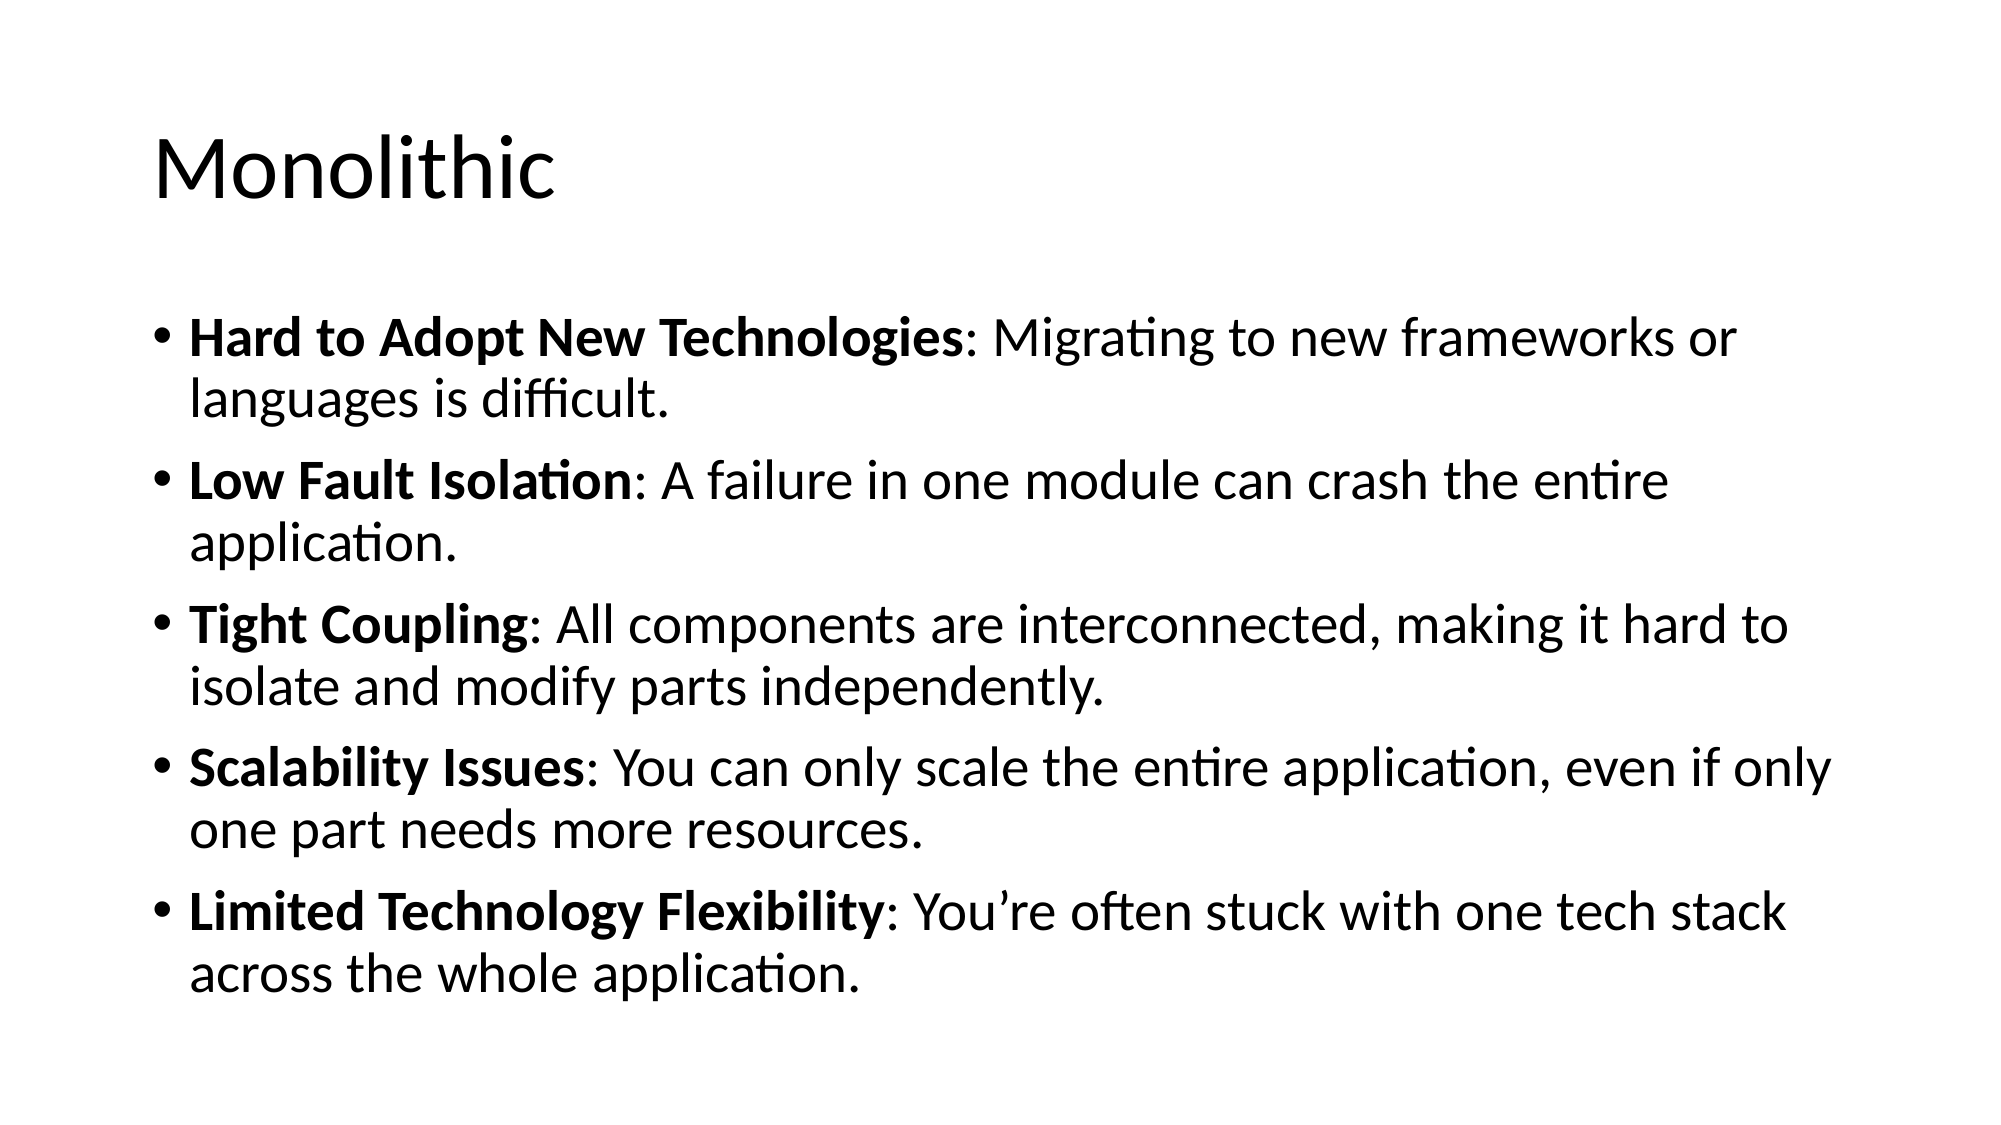

# Monolithic
Hard to Adopt New Technologies: Migrating to new frameworks or languages is difficult.
Low Fault Isolation: A failure in one module can crash the entire application.
Tight Coupling: All components are interconnected, making it hard to isolate and modify parts independently.
Scalability Issues: You can only scale the entire application, even if only one part needs more resources.
Limited Technology Flexibility: You’re often stuck with one tech stack across the whole application.